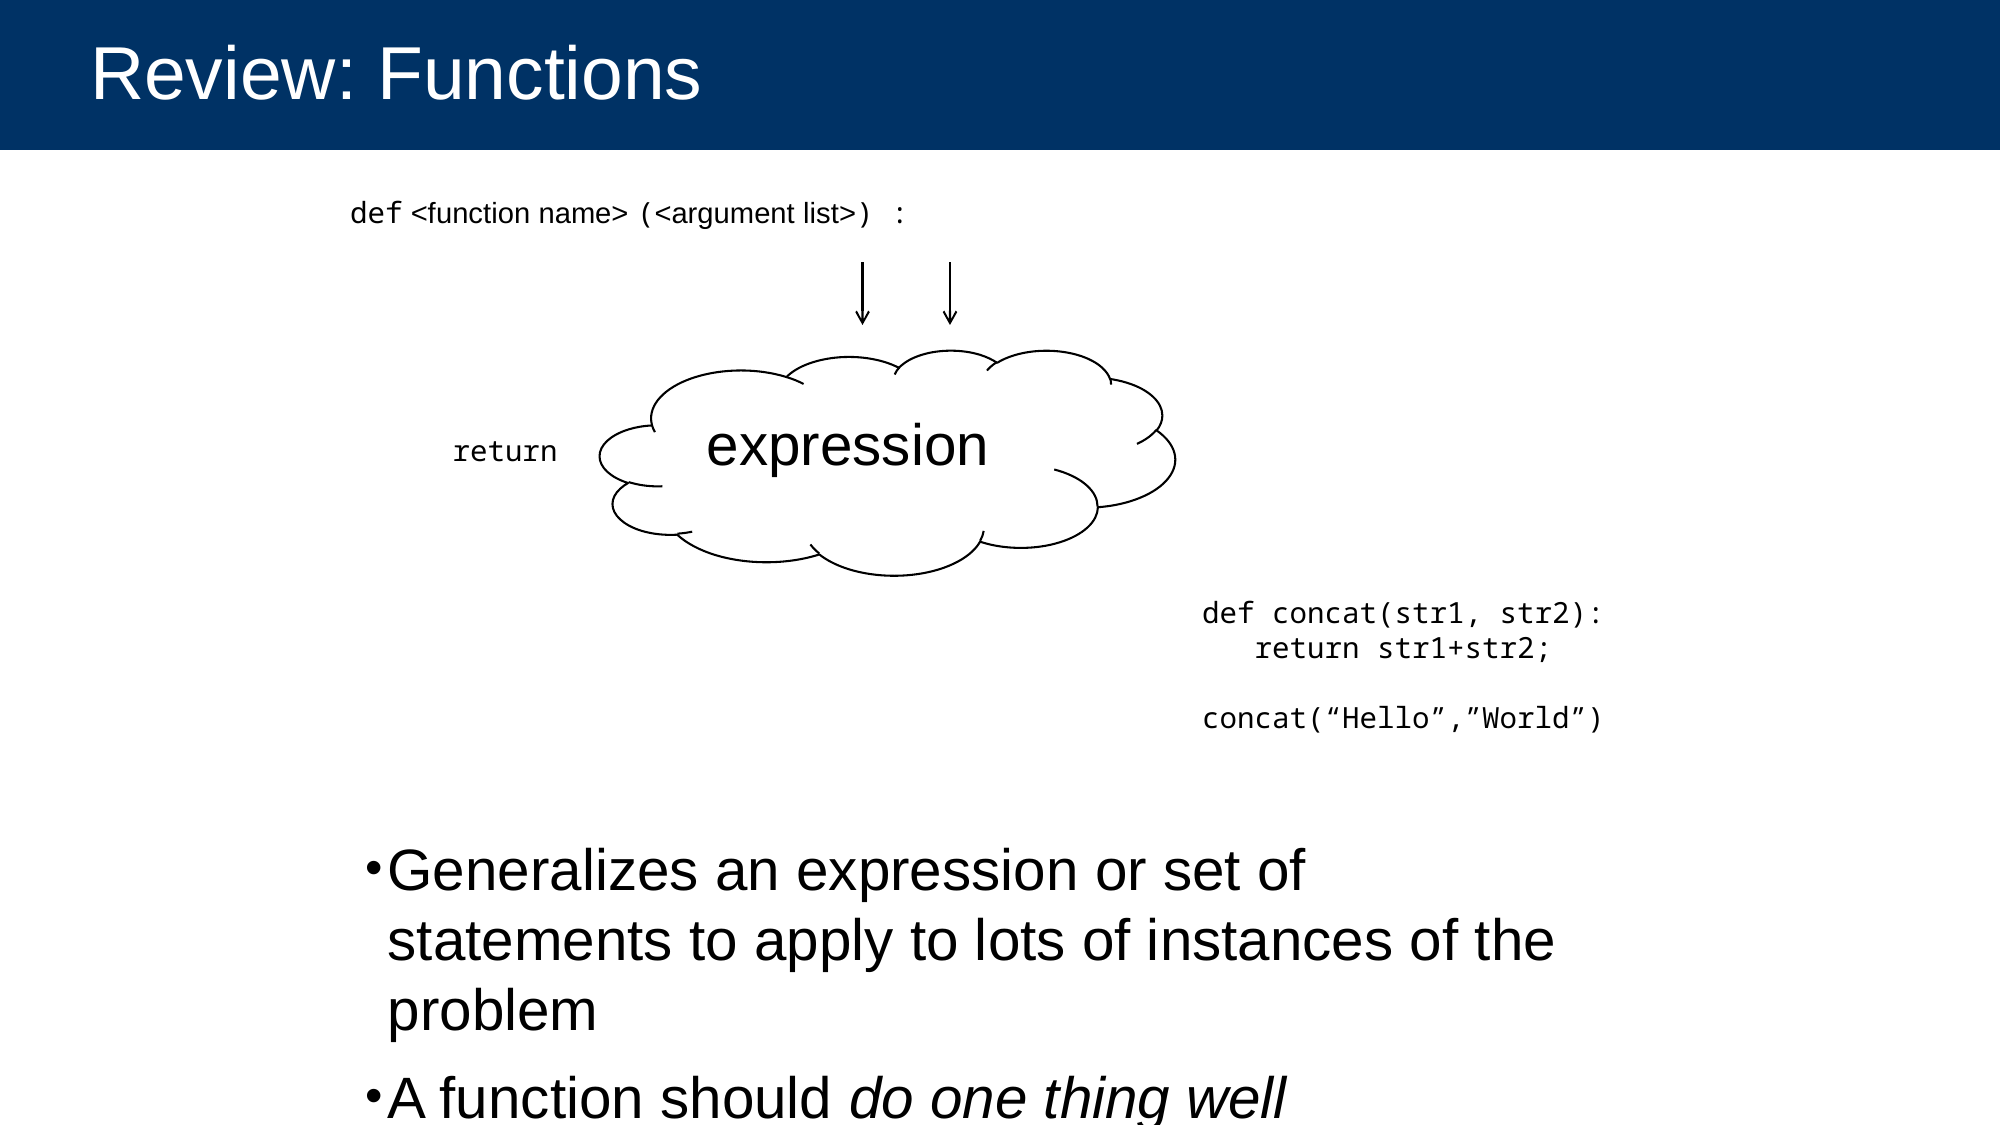

# Review: Functions
def <function name> (<argument list>) :

expression
return
def concat(str1, str2):
   return str1+str2;

concat(“Hello”,”World”)
Generalizes an expression or set of statements to apply to lots of instances of the problem
A function should do one thing well